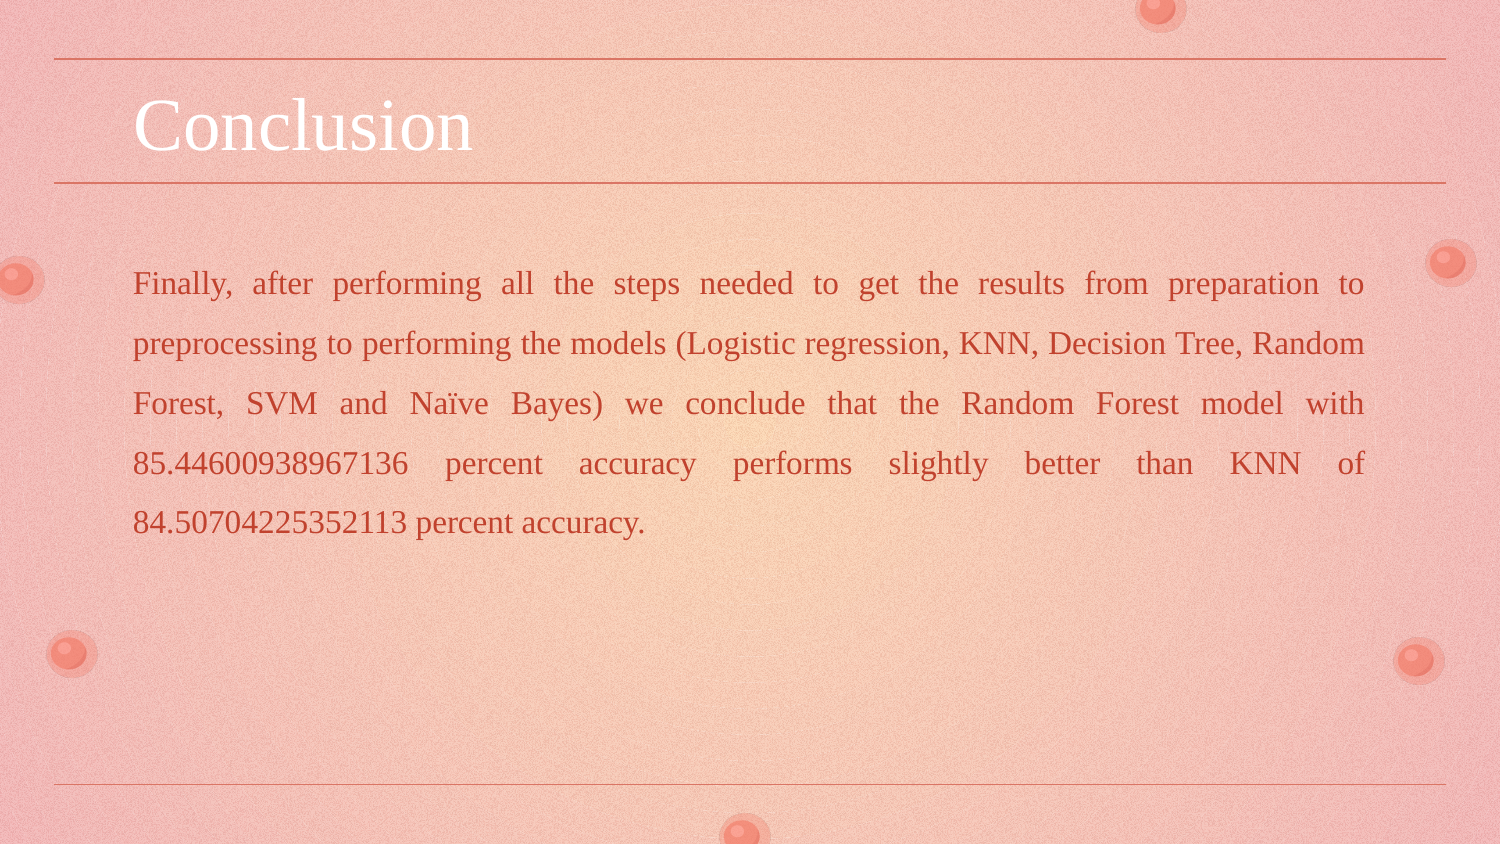

# Conclusion
Finally, after performing all the steps needed to get the results from preparation to preprocessing to performing the models (Logistic regression, KNN, Decision Tree, Random Forest, SVM and Naïve Bayes) we conclude that the Random Forest model with 85.44600938967136 percent accuracy performs slightly better than KNN of 84.50704225352113 percent accuracy.